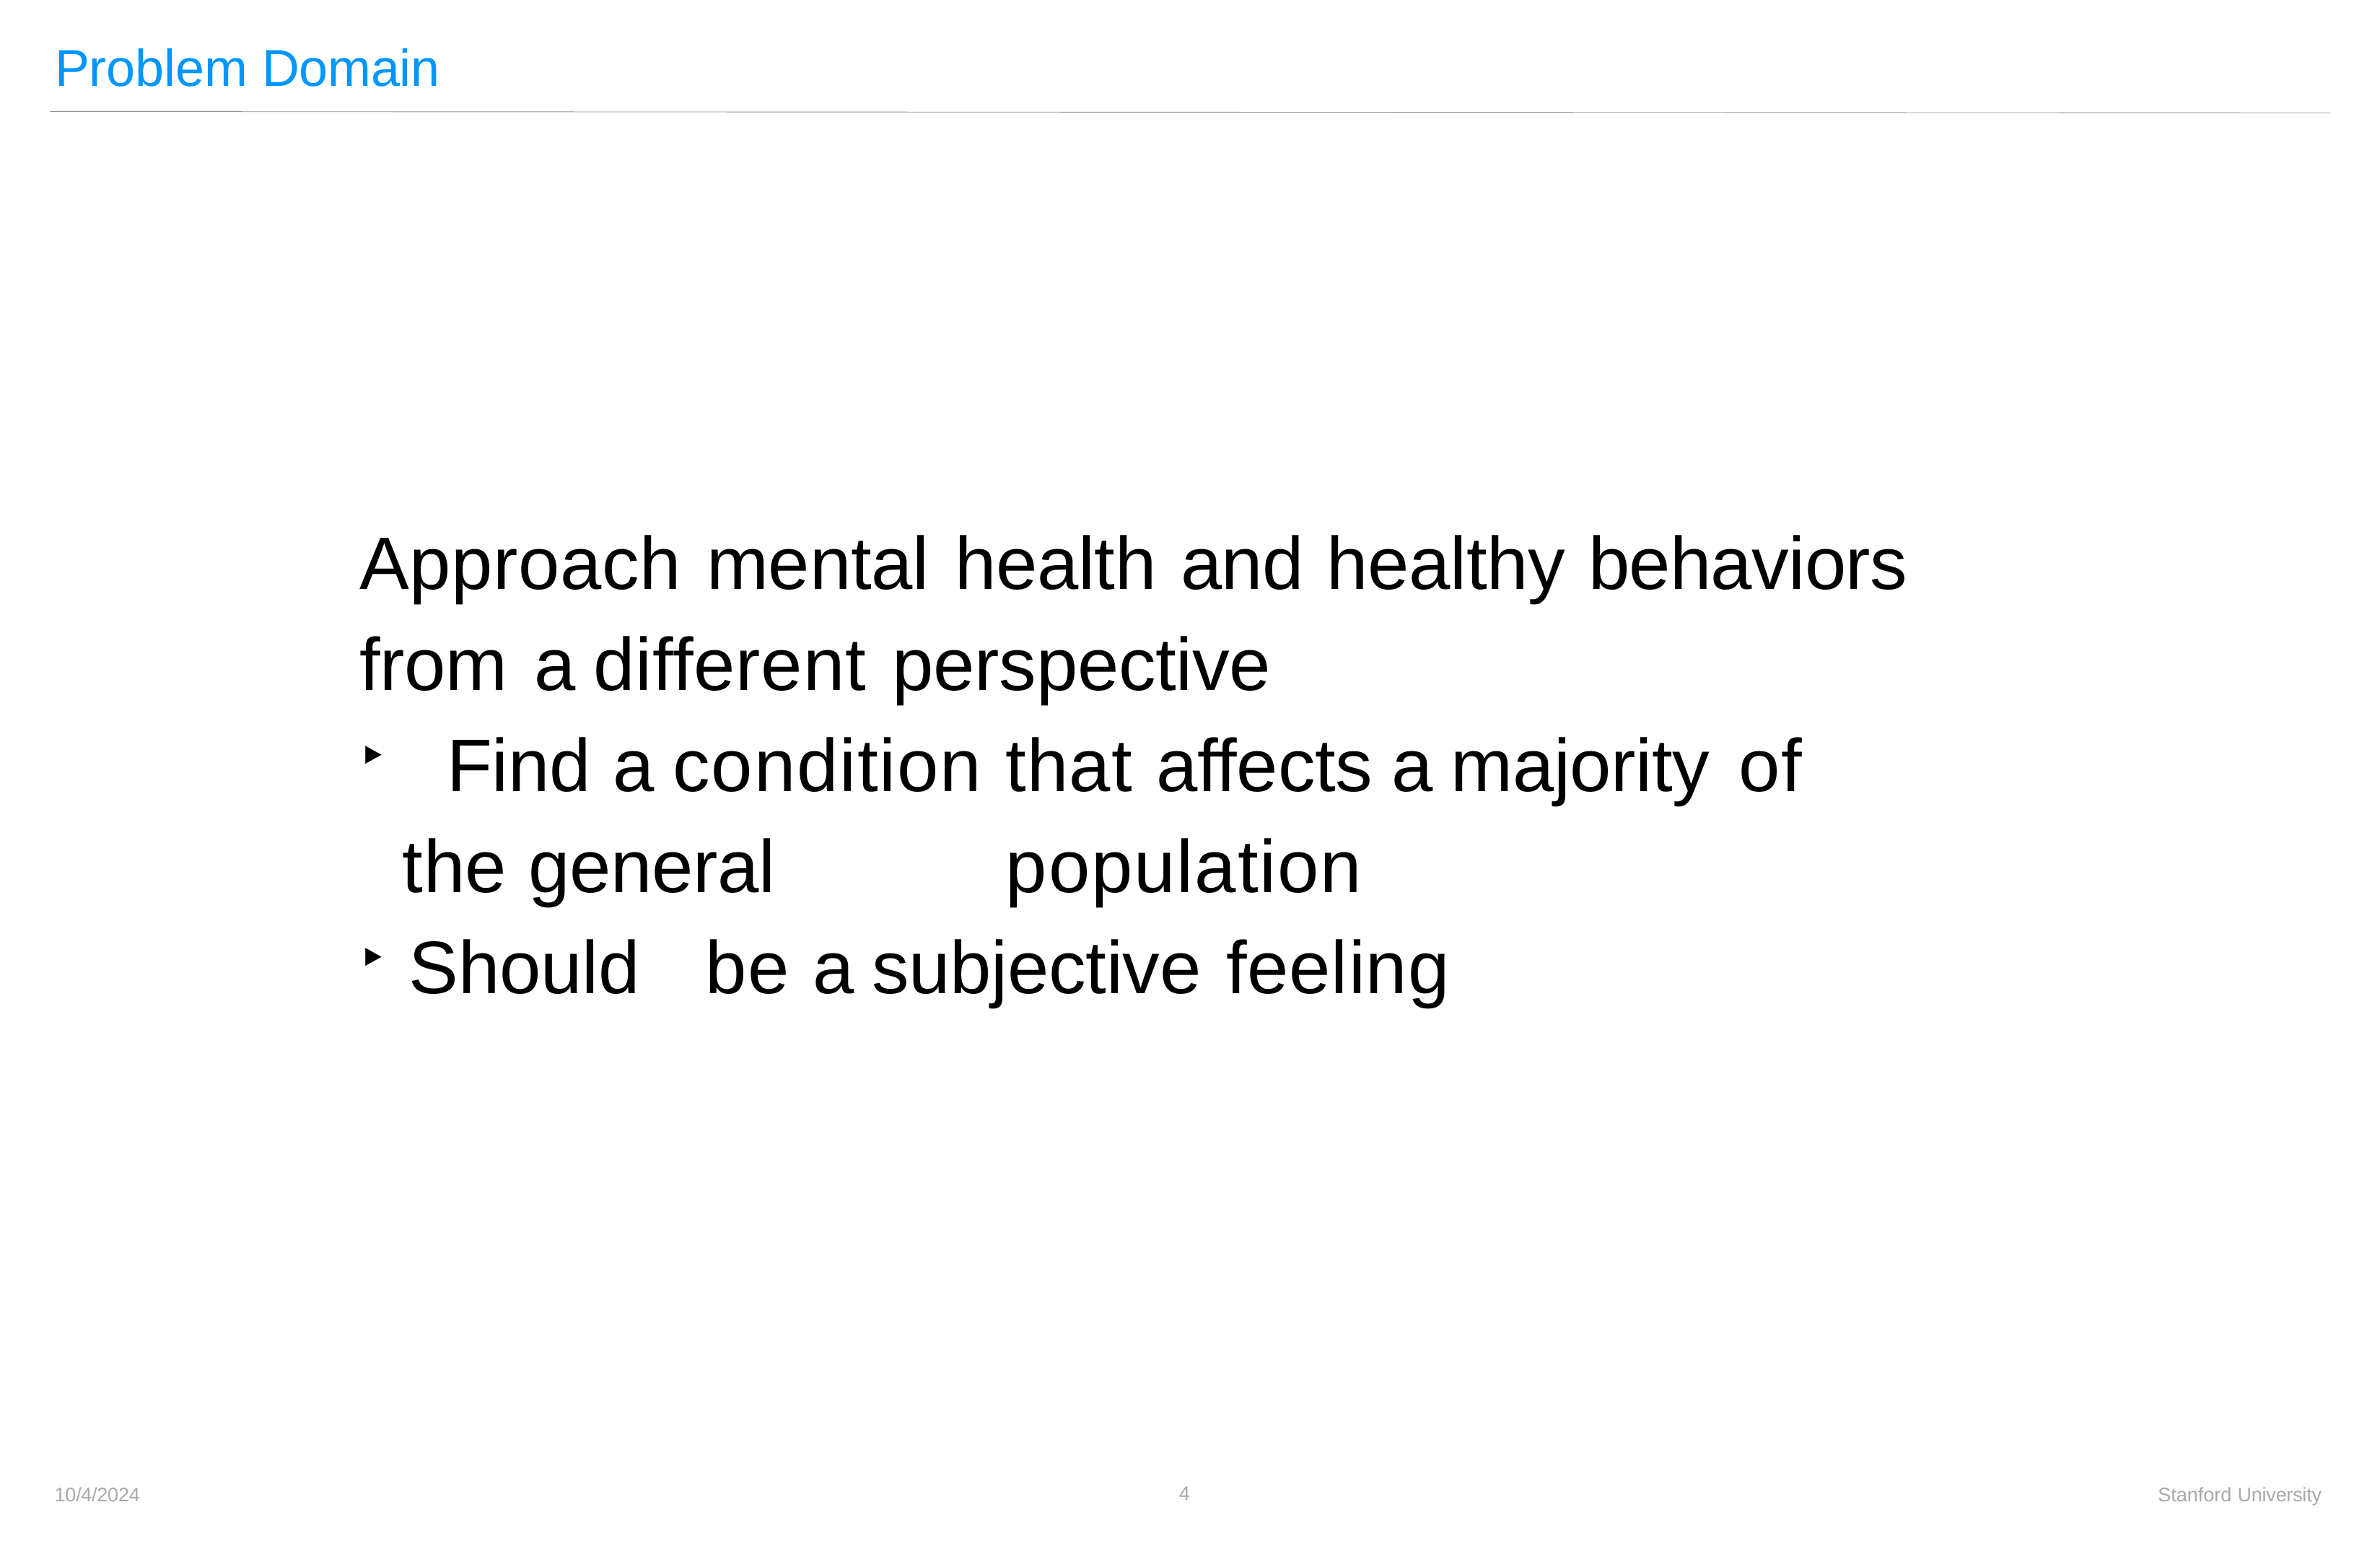

# Problem Domain
Approach	mental	health	and	healthy	behaviors from	a	different	perspective
	Find	a	condition	that	affects	a	majority	of	the general	population
Should	be	a	subjective	feeling
4
10/4/2024
Stanford University